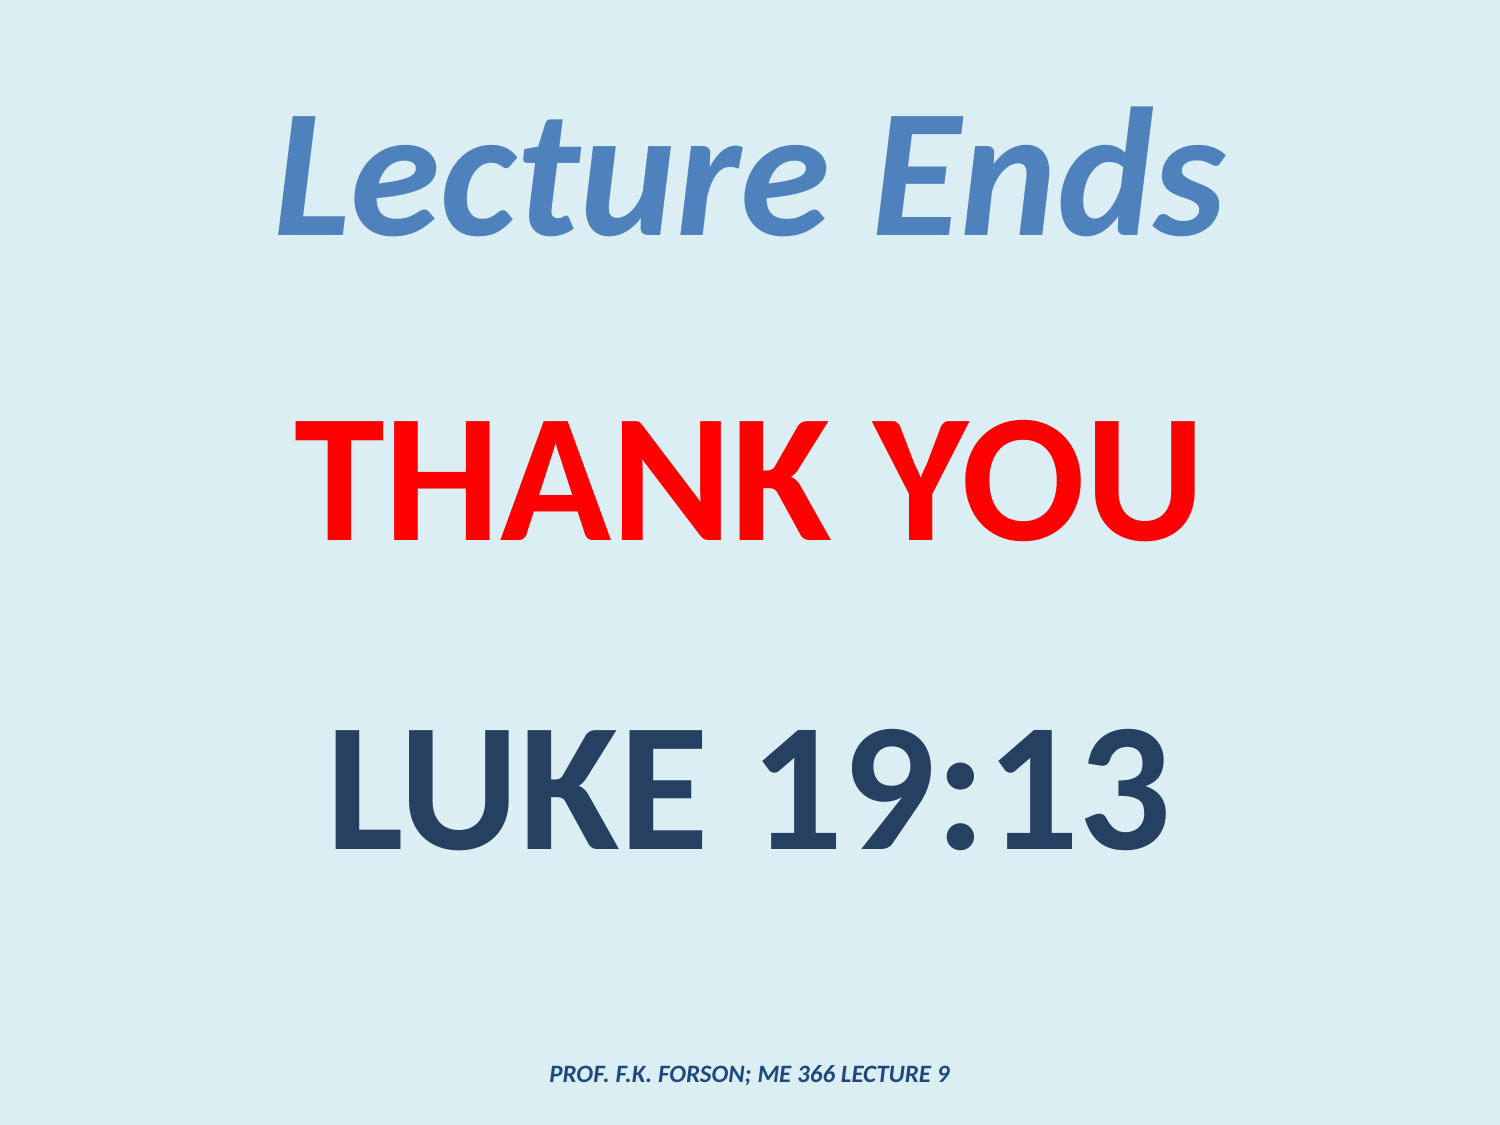

# Lecture Ends
THANK YOU

LUKE 19:13

PROF. F.K. FORSON; ME 366 LECTURE 9